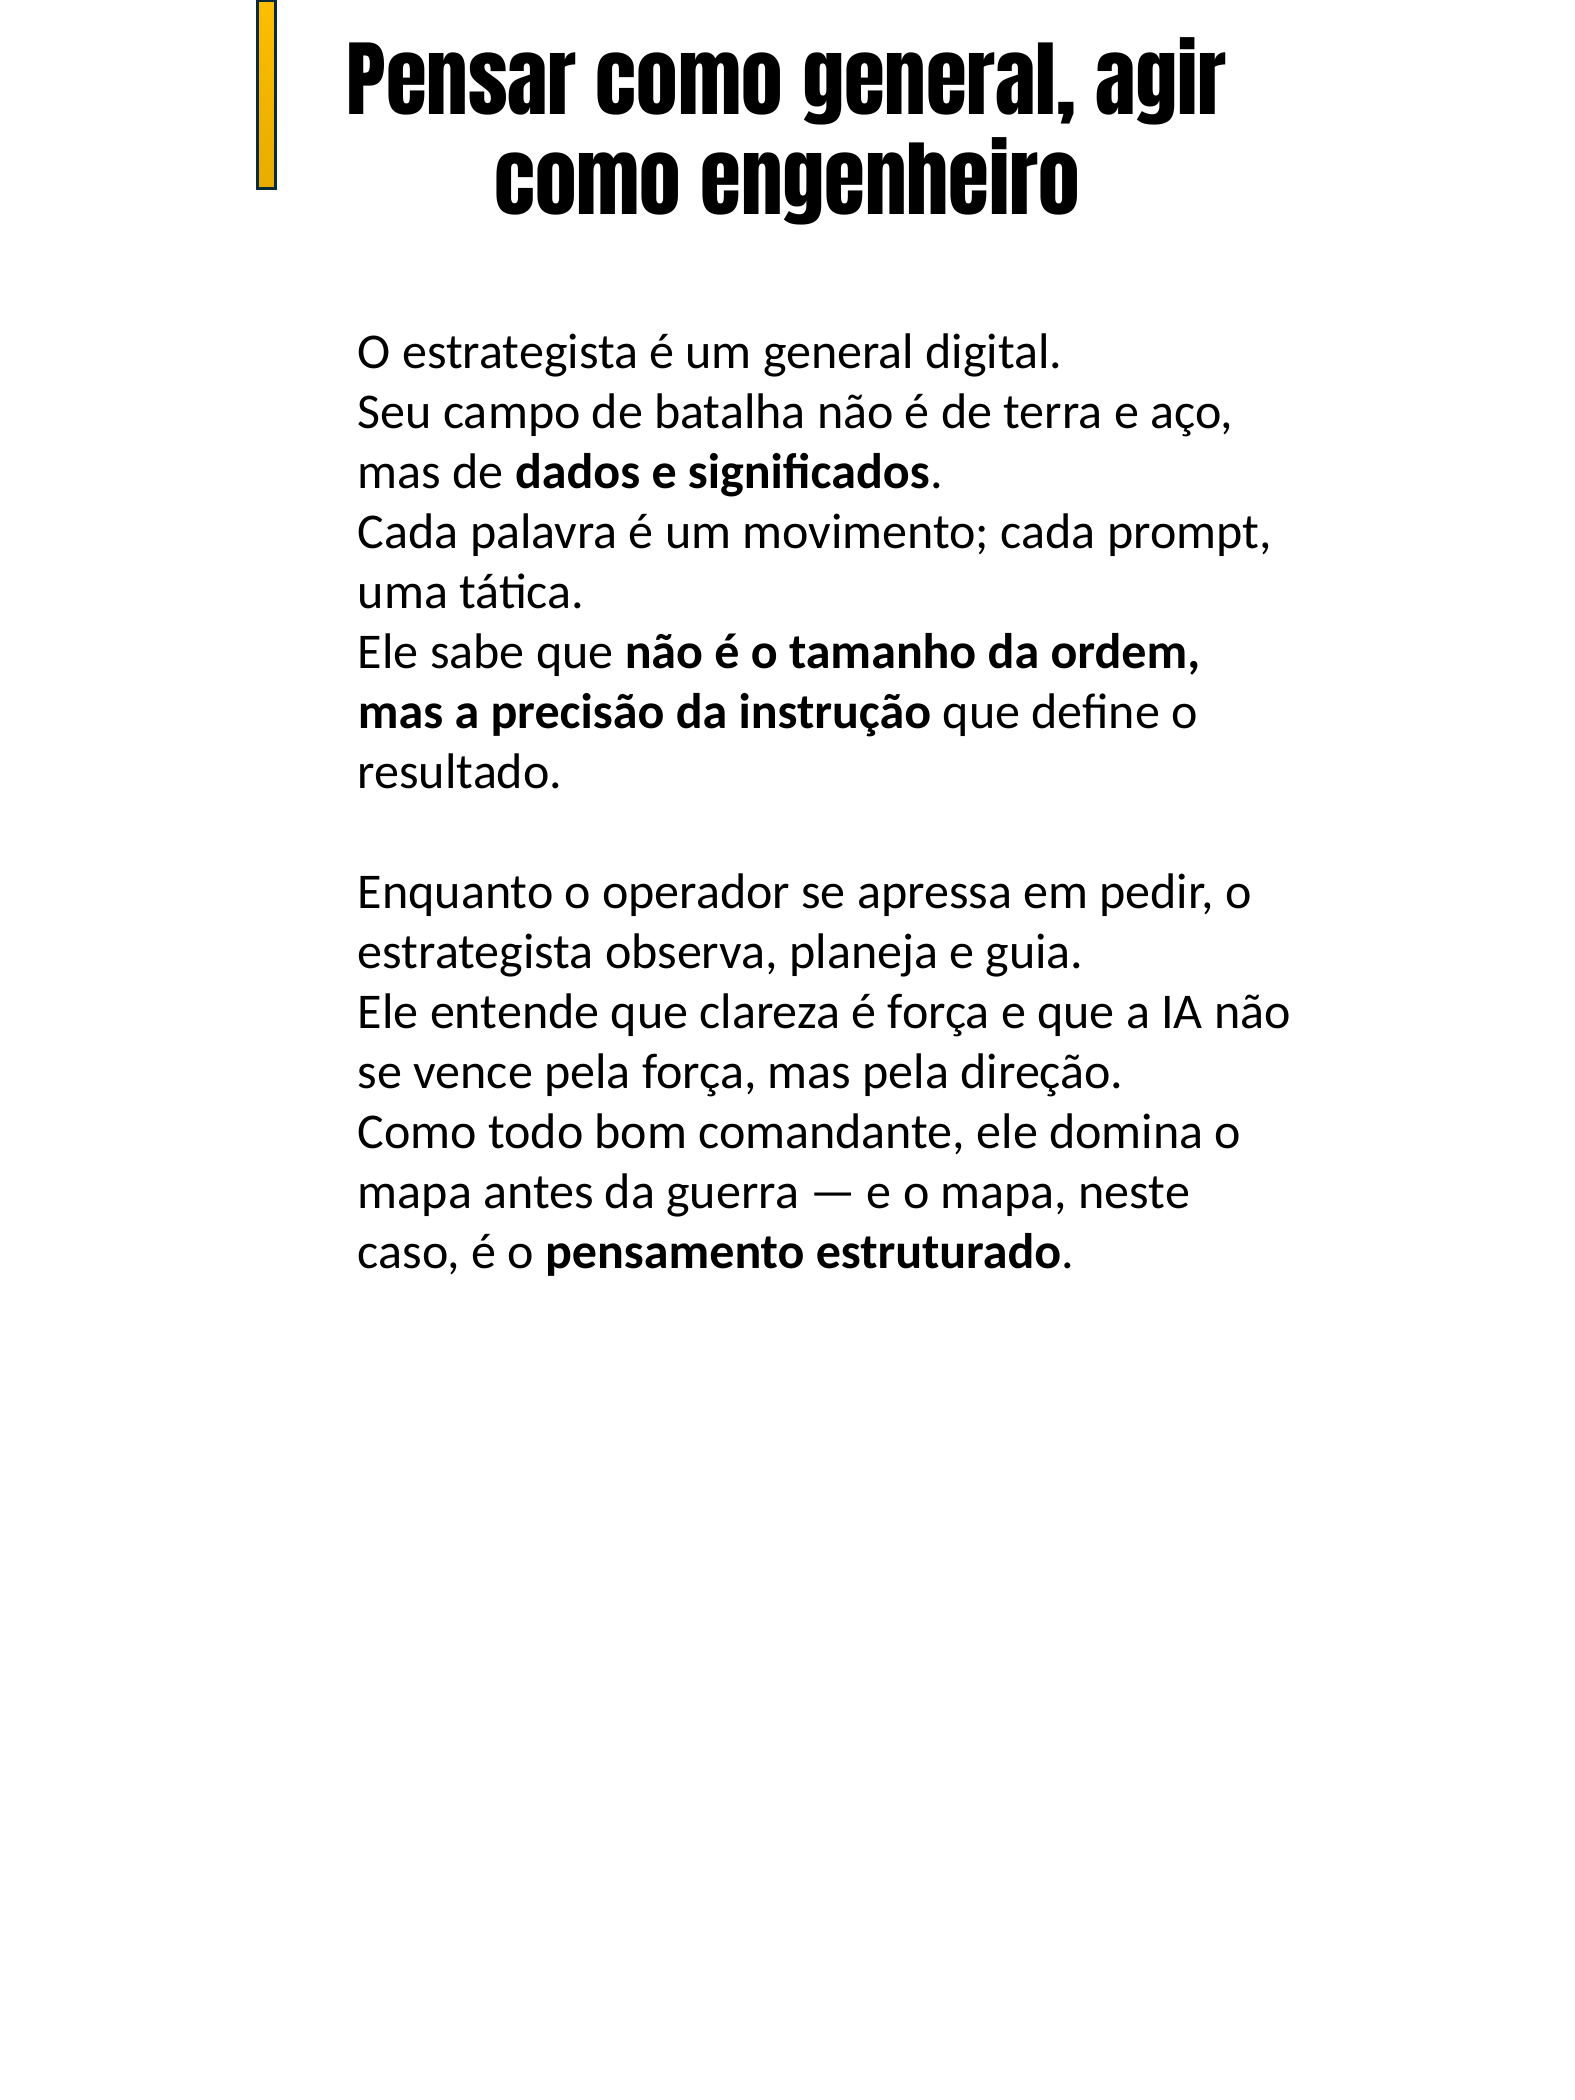

Pensar como general, agir como engenheiro
O estrategista é um general digital.
Seu campo de batalha não é de terra e aço, mas de dados e significados.
Cada palavra é um movimento; cada prompt, uma tática.
Ele sabe que não é o tamanho da ordem, mas a precisão da instrução que define o resultado.

Enquanto o operador se apressa em pedir, o estrategista observa, planeja e guia.
Ele entende que clareza é força e que a IA não se vence pela força, mas pela direção.
Como todo bom comandante, ele domina o mapa antes da guerra — e o mapa, neste caso, é o pensamento estruturado.